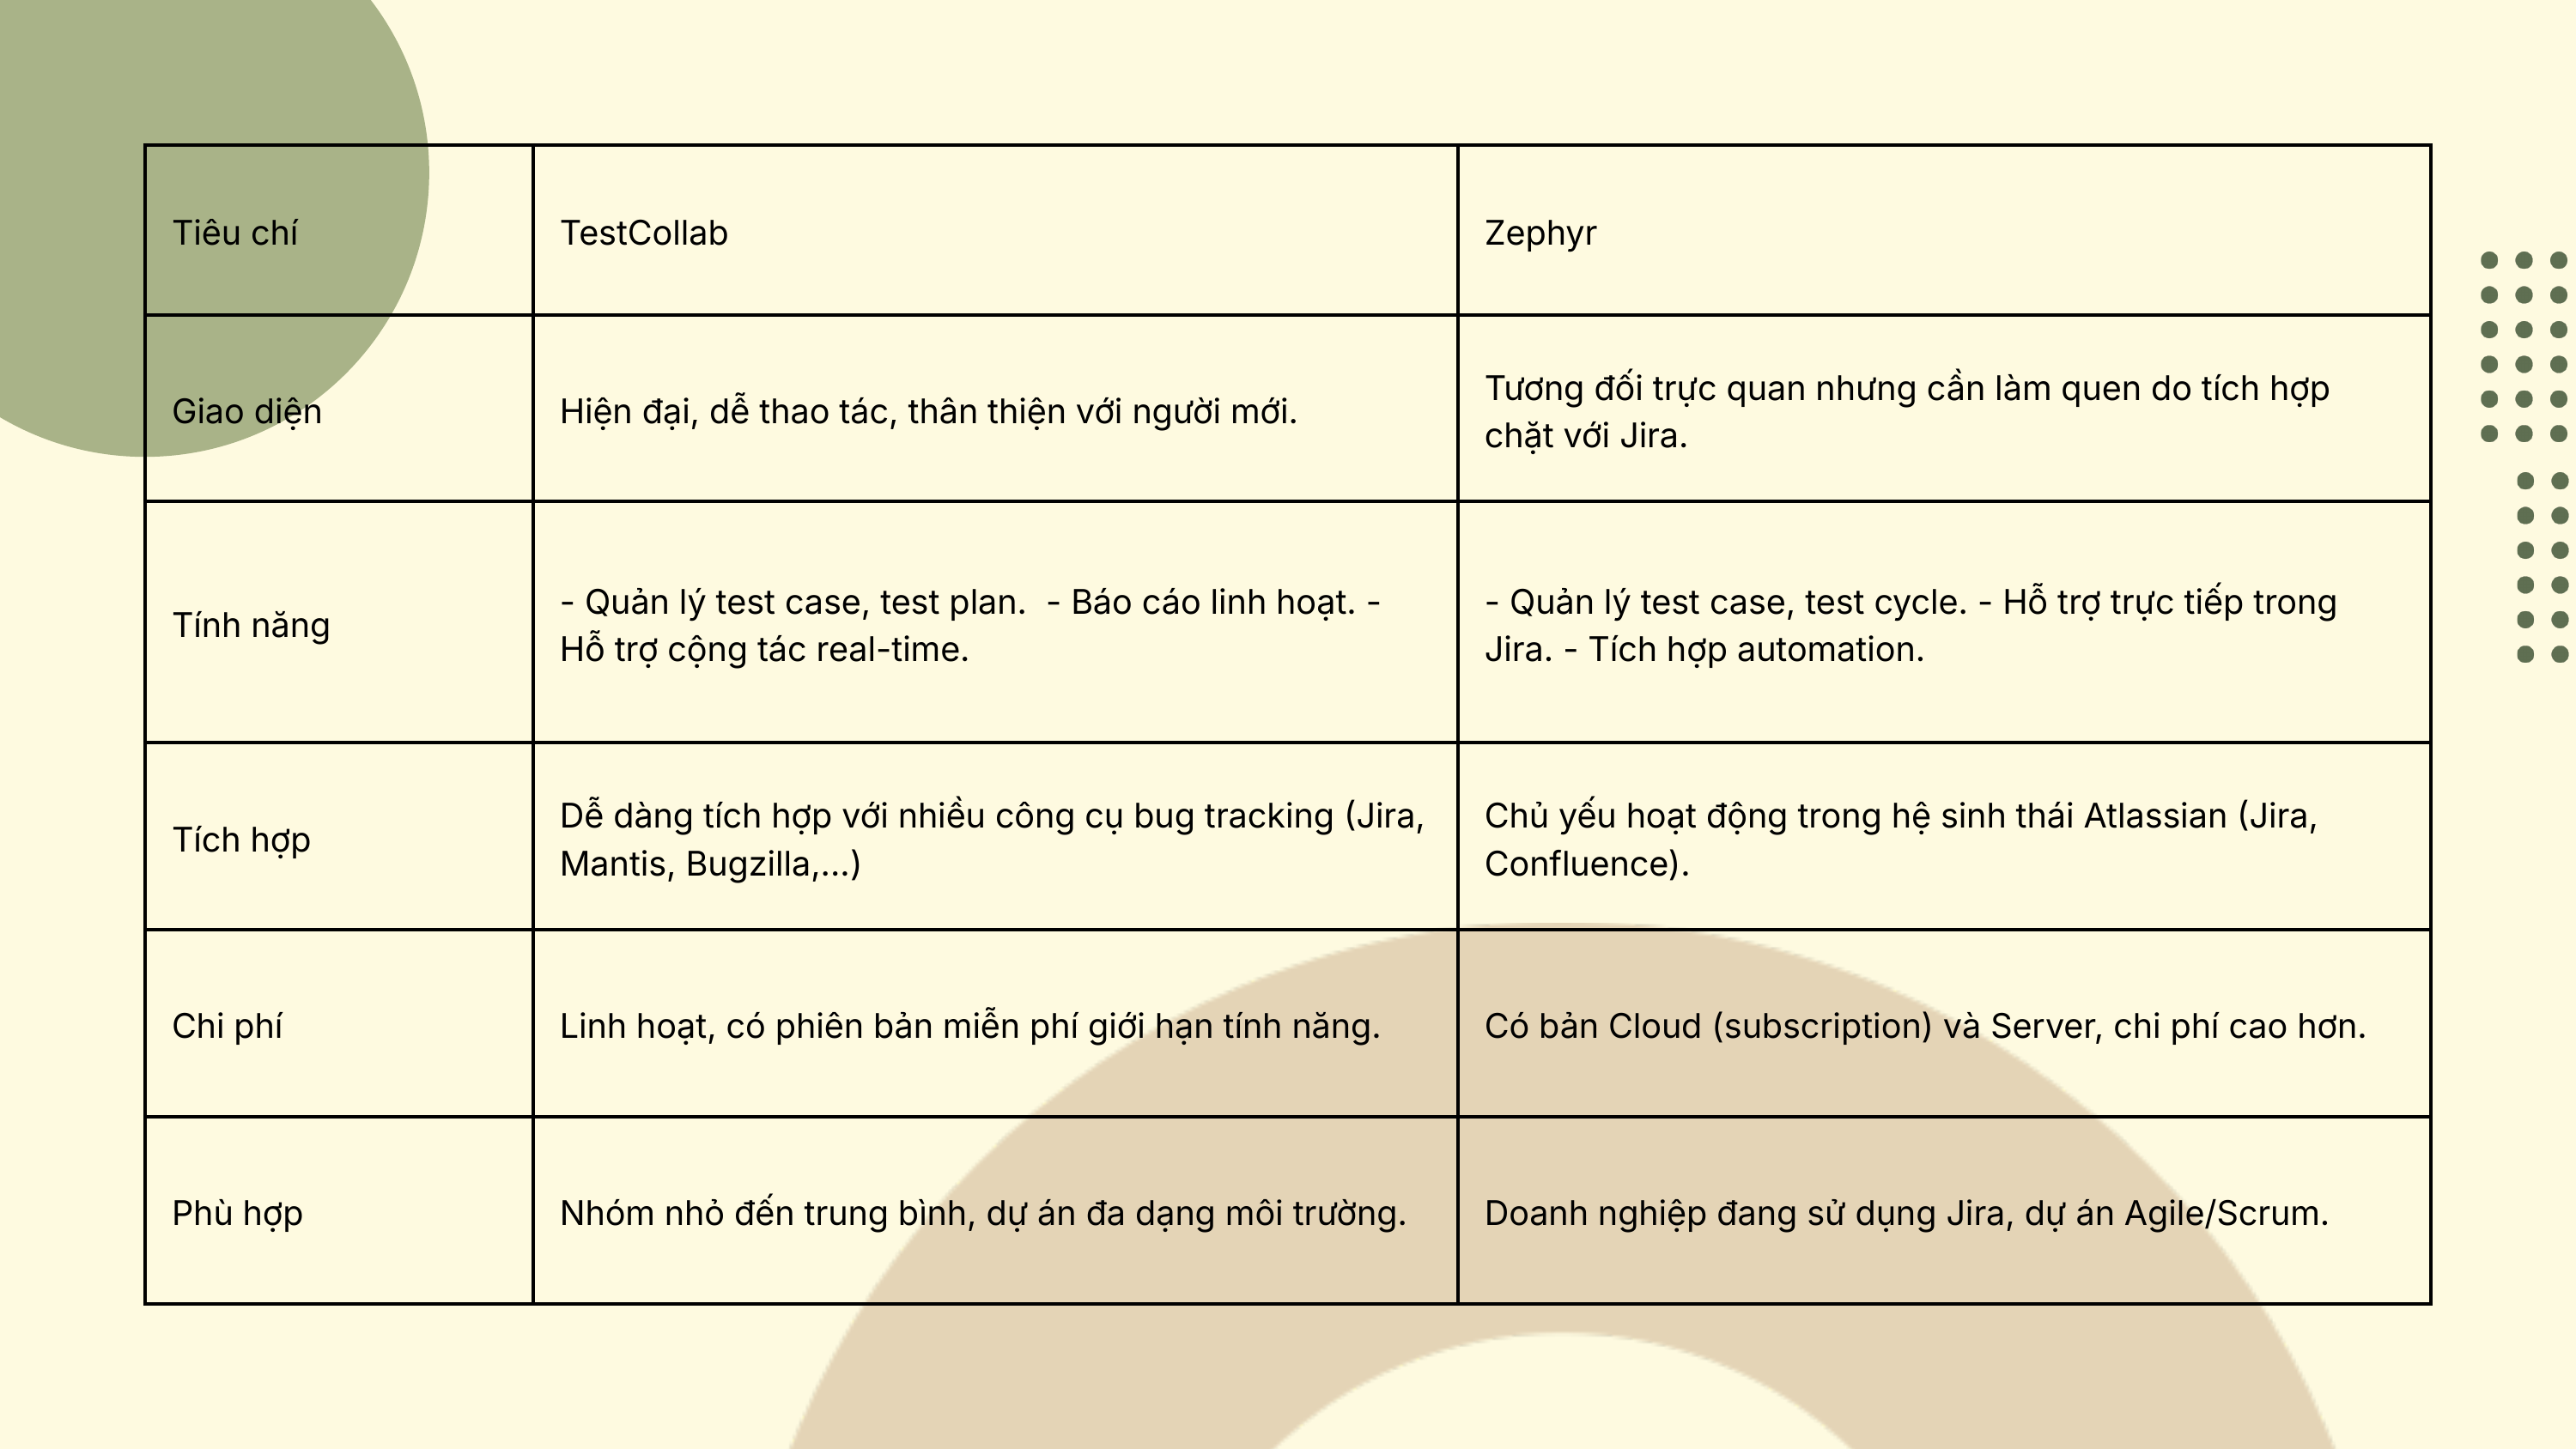

| Tiêu chí | TestCollab | Zephyr |
| --- | --- | --- |
| Giao diện | Hiện đại, dễ thao tác, thân thiện với người mới. | Tương đối trực quan nhưng cần làm quen do tích hợp chặt với Jira. |
| Tính năng | - Quản lý test case, test plan. - Báo cáo linh hoạt. - Hỗ trợ cộng tác real-time. | - Quản lý test case, test cycle. - Hỗ trợ trực tiếp trong Jira. - Tích hợp automation. |
| Tích hợp | Dễ dàng tích hợp với nhiều công cụ bug tracking (Jira, Mantis, Bugzilla,...) | Chủ yếu hoạt động trong hệ sinh thái Atlassian (Jira, Confluence). |
| Chi phí | Linh hoạt, có phiên bản miễn phí giới hạn tính năng. | Có bản Cloud (subscription) và Server, chi phí cao hơn. |
| Phù hợp | Nhóm nhỏ đến trung bình, dự án đa dạng môi trường. | Doanh nghiệp đang sử dụng Jira, dự án Agile/Scrum. |